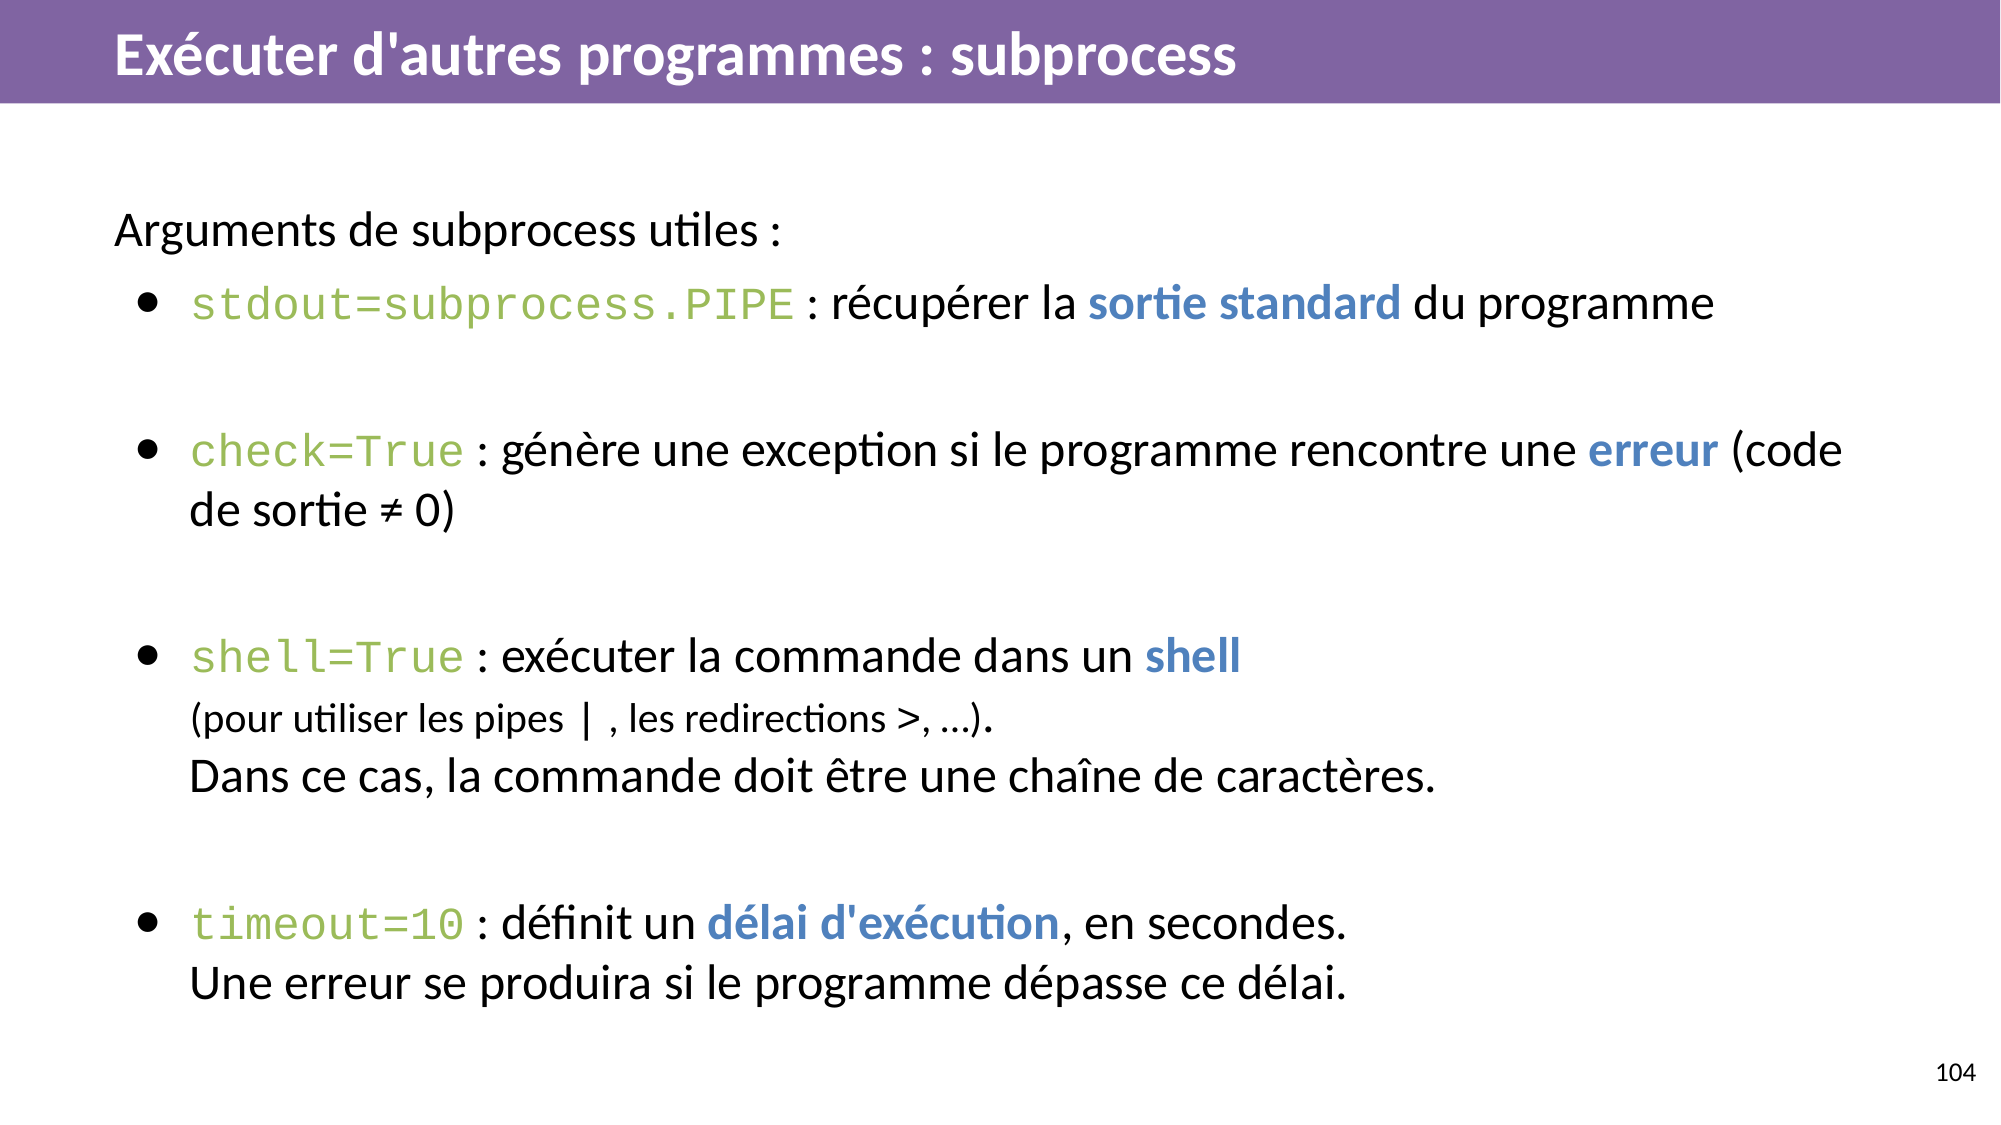

# Exécuter d'autres programmes : subprocess

Arguments de subprocess utiles :
stdout=subprocess.PIPE : récupérer la sortie standard du programme

check=True : génère une exception si le programme rencontre une erreur (code de sortie ≠ 0)

shell=True : exécuter la commande dans un shell
(pour utiliser les pipes | , les redirections >, …).
Dans ce cas, la commande doit être une chaîne de caractères.

timeout=10 : définit un délai d'exécution, en secondes.
Une erreur se produira si le programme dépasse ce délai.
104